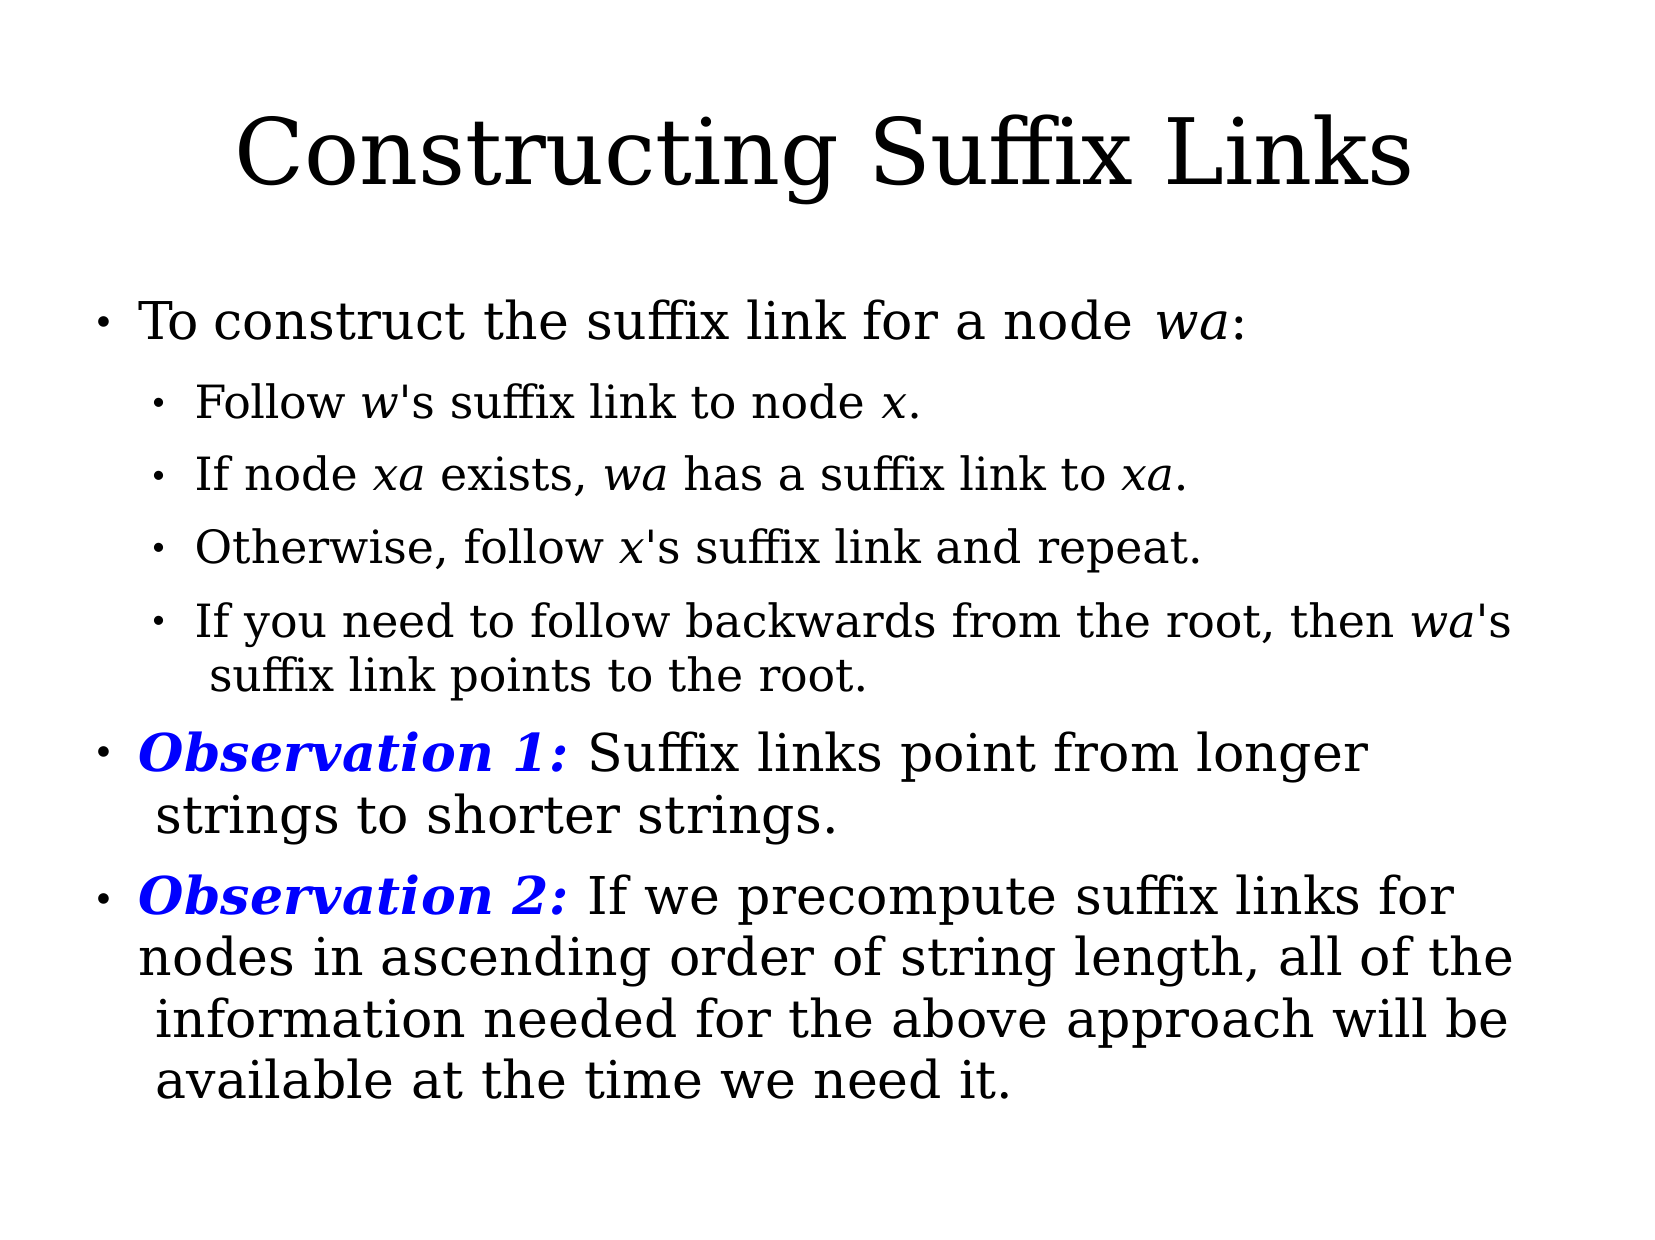

# Constructing Suffix Links
To construct the suffix link for a node wa:
●
Follow w's suffix link to node x.
If node xa exists, wa has a suffix link to xa.  Otherwise, follow x's suffix link and repeat.
If you need to follow backwards from the root, then wa's  suffix link points to the root.
●
●
●
●
Observation 1: Suffix links point from longer  strings to shorter strings.
Observation 2: If we precompute suffix links for  nodes in ascending order of string length, all of the  information needed for the above approach will be  available at the time we need it.
●
●